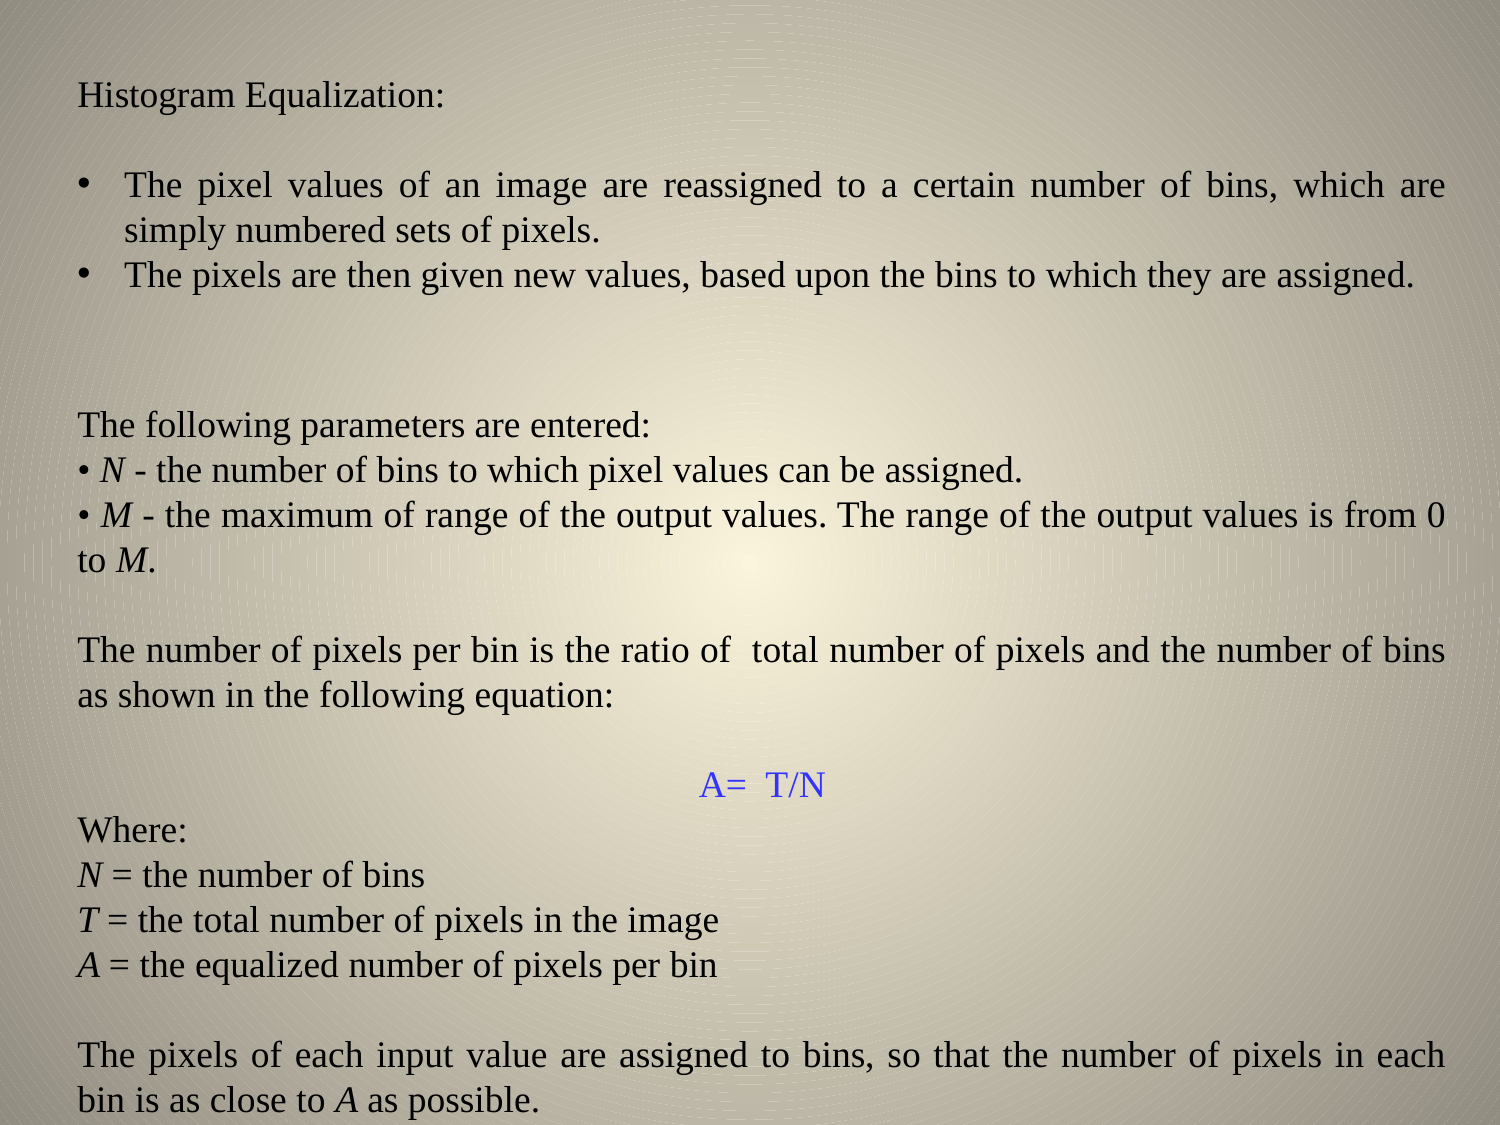

Histogram Equalization:

The pixel values of an image are reassigned to a certain number of bins, which are simply numbered sets of pixels.
The pixels are then given new values, based upon the bins to which they are assigned.

The following parameters are entered:
• N - the number of bins to which pixel values can be assigned.
• M - the maximum of range of the output values. The range of the output values is from 0 to M.

The number of pixels per bin is the ratio of  total number of pixels and the number of bins as shown in the following equation:

A=  T/N
Where:
N = the number of bins
T = the total number of pixels in the image
A = the equalized number of pixels per bin

The pixels of each input value are assigned to bins, so that the number of pixels in each bin is as close to A as possible.